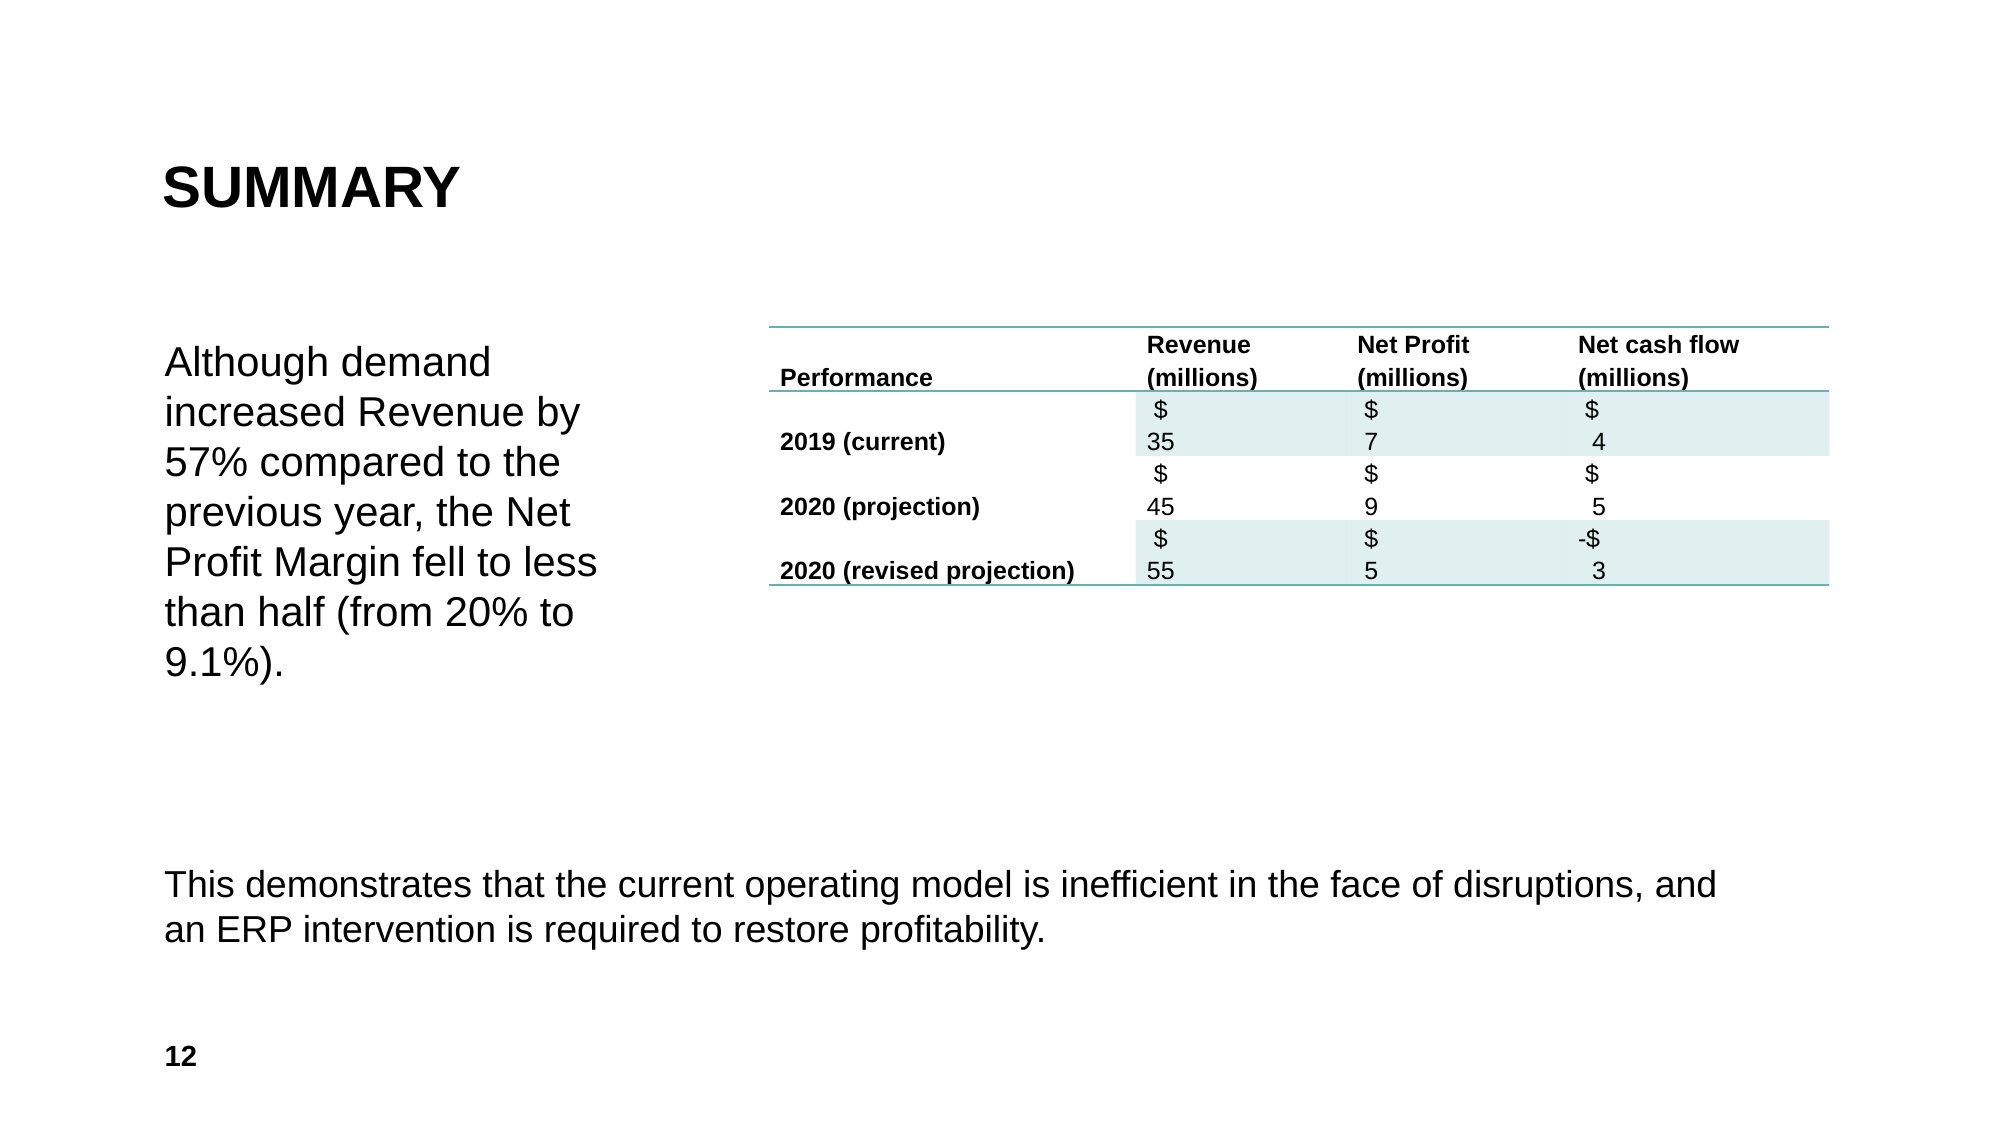

# Summary
Although demand increased Revenue by 57% compared to the previous year, the Net Profit Margin fell to less than half (from 20% to 9.1%).
| Performance | Revenue (millions) | Net Profit (millions) | Net cash flow (millions) |
| --- | --- | --- | --- |
| 2019 (current) | $ 35 | $ 7 | $ 4 |
| 2020 (projection) | $ 45 | $ 9 | $ 5 |
| 2020 (revised projection) | $ 55 | $ 5 | -$ 3 |
This demonstrates that the current operating model is inefficient in the face of disruptions, and an ERP intervention is required to restore profitability.
12